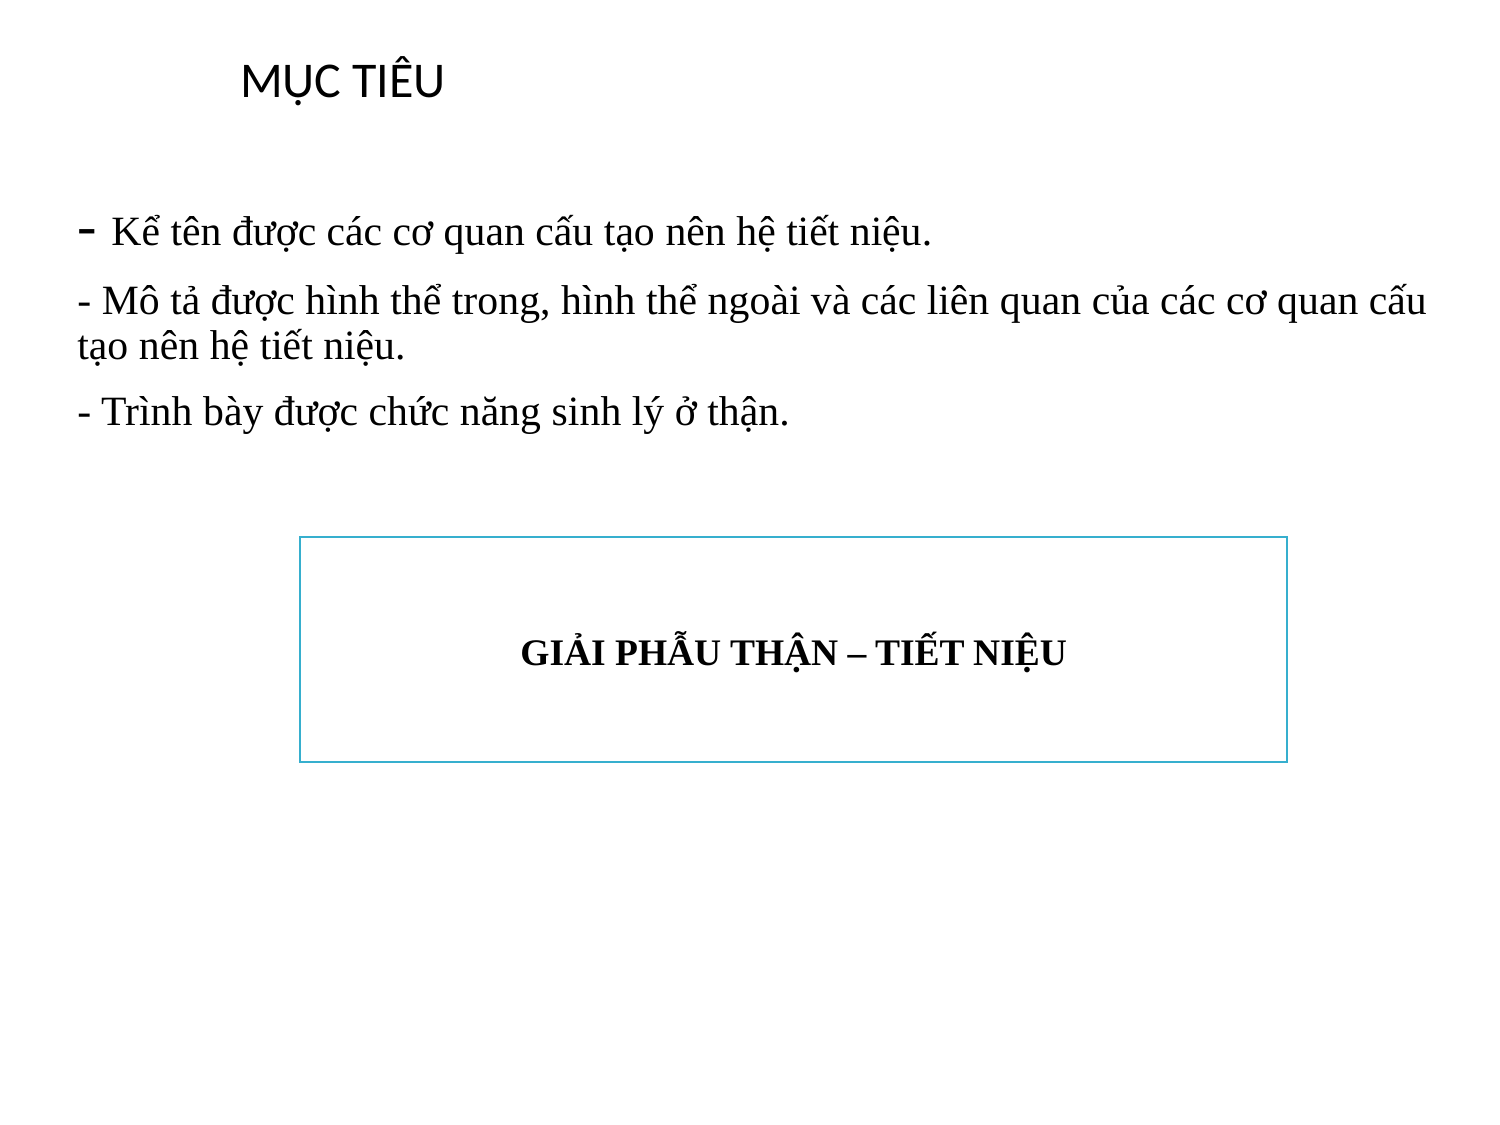

# MỤC TIÊU
- Kể tên được các cơ quan cấu tạo nên hệ tiết niệu.
- Mô tả được hình thể trong, hình thể ngoài và các liên quan của các cơ quan cấu tạo nên hệ tiết niệu.
- Trình bày được chức năng sinh lý ở thận.

GIẢI PHẪU THẬN – TIẾT NIỆU